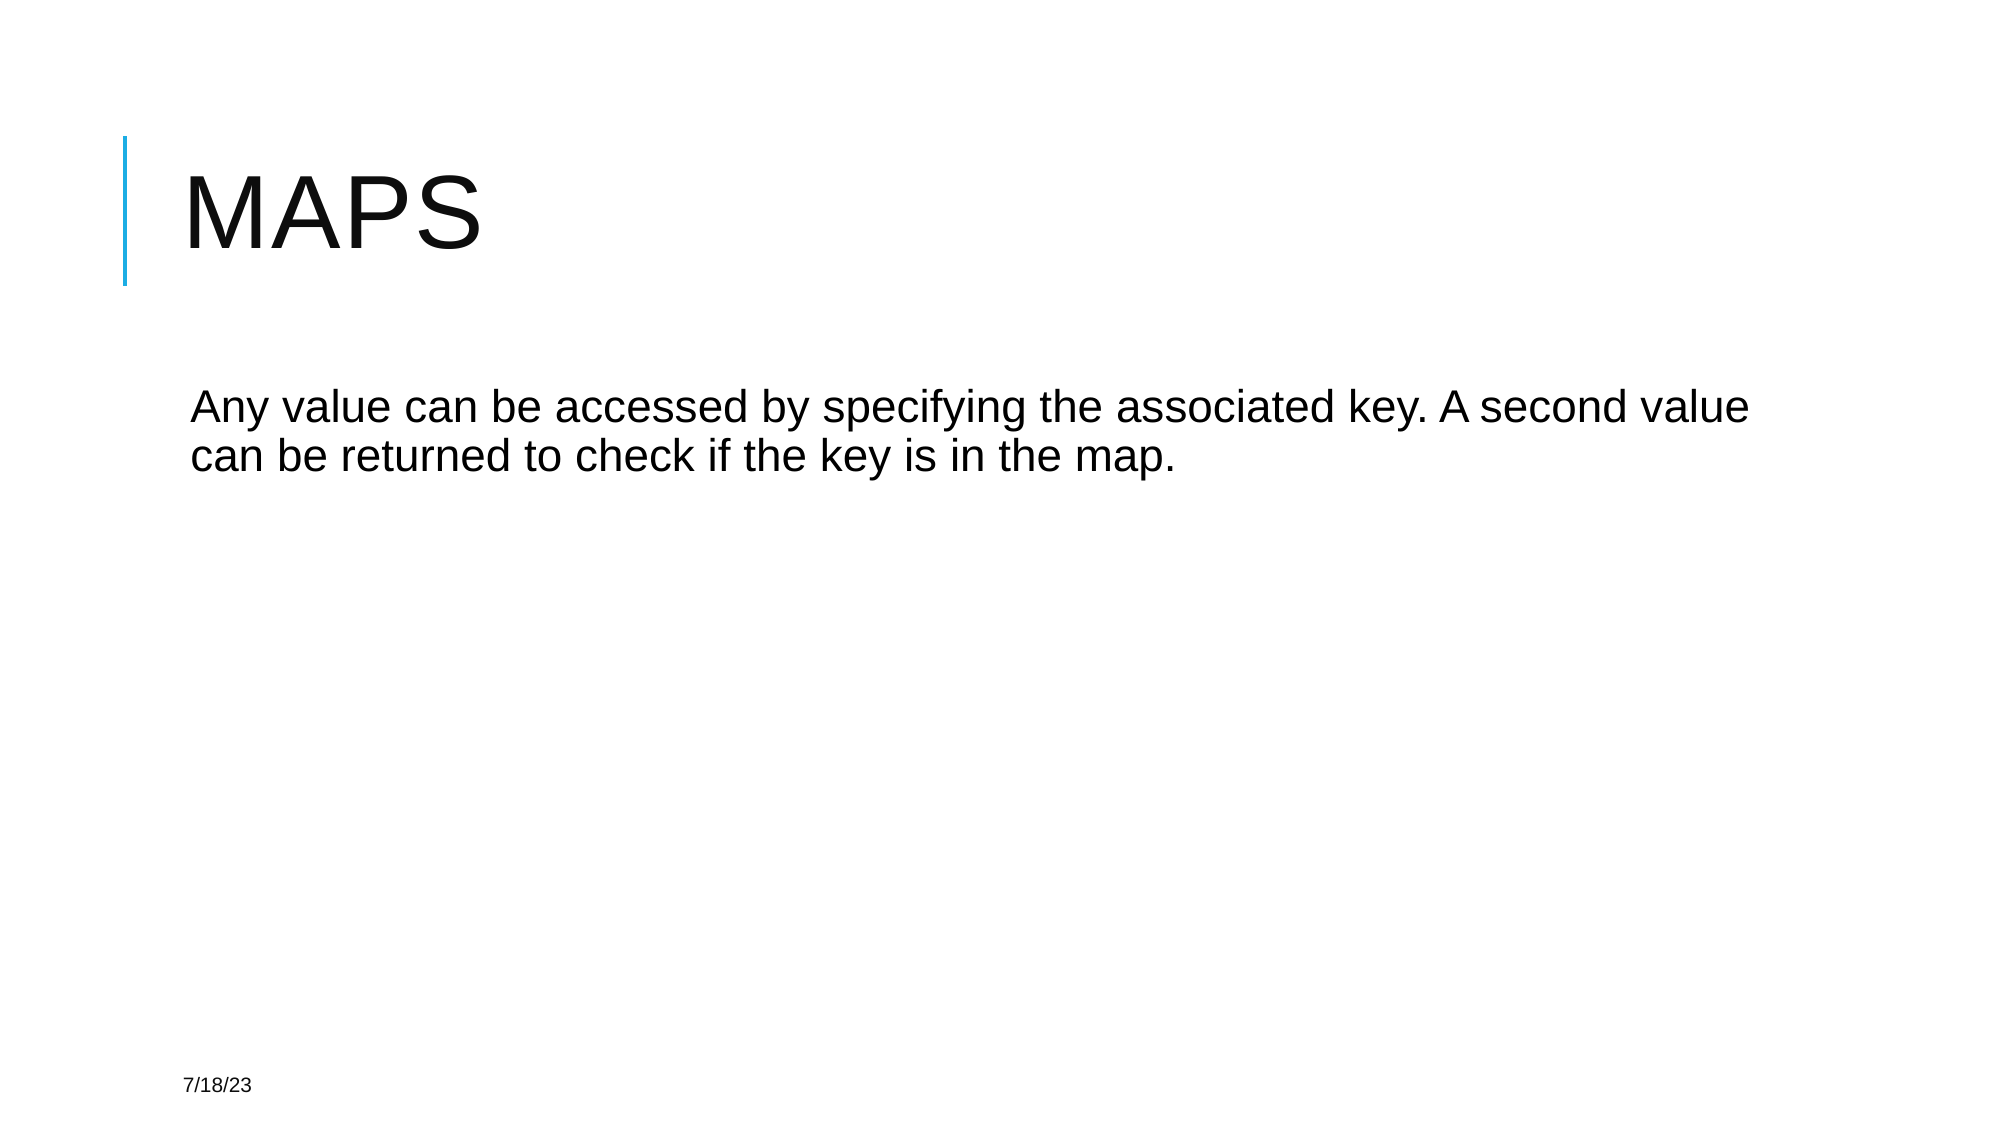

# Maps
Any value can be accessed by specifying the associated key. A second value can be returned to check if the key is in the map.
7/18/23